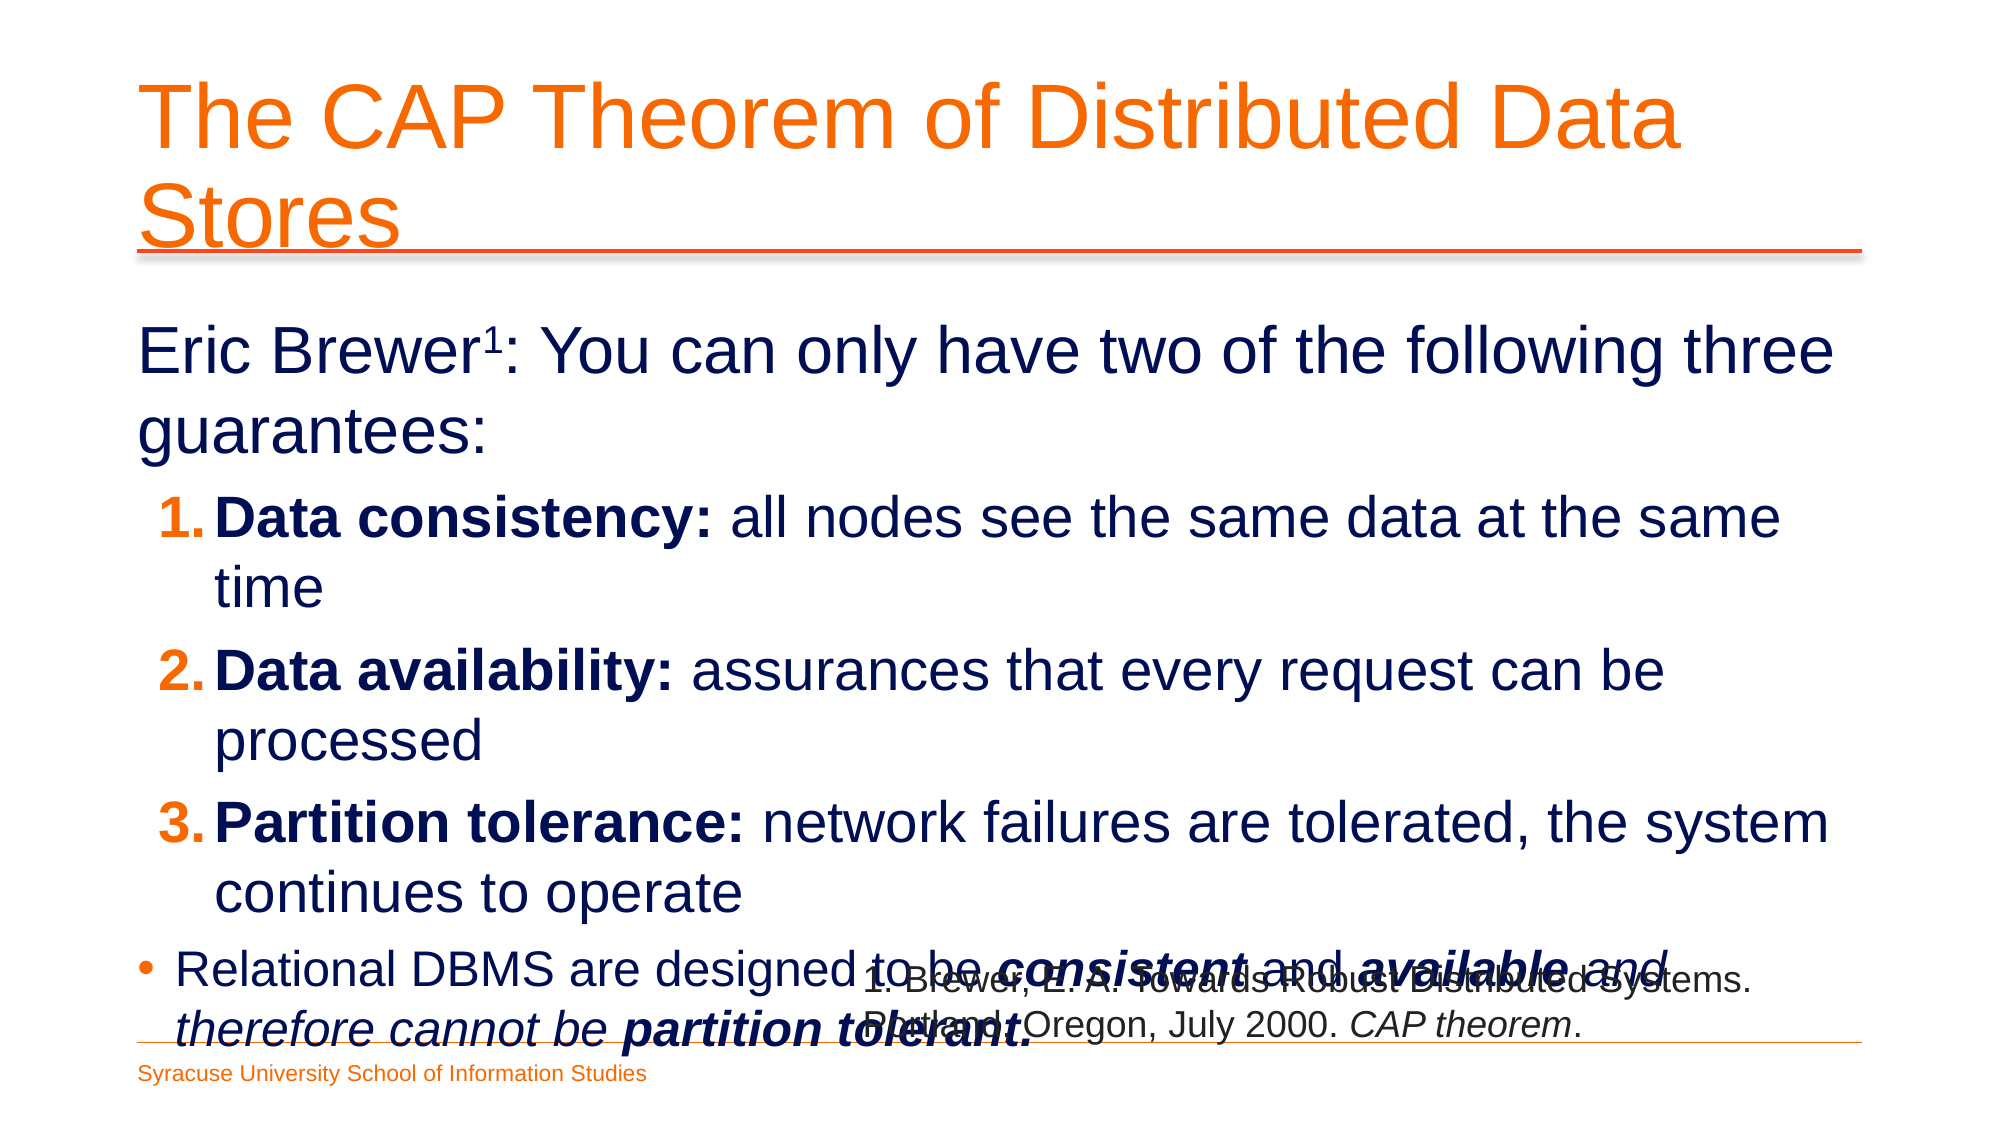

# The CAP Theorem of Distributed Data Stores
Eric Brewer1: You can only have two of the following three guarantees:
Data consistency: all nodes see the same data at the same time
Data availability: assurances that every request can be processed
Partition tolerance: network failures are tolerated, the system continues to operate
Relational DBMS are designed to be consistent and available and therefore cannot be partition tolerant.
1. Brewer, E. A. Towards Robust Distributed Systems. Portland, Oregon, July 2000. CAP theorem.